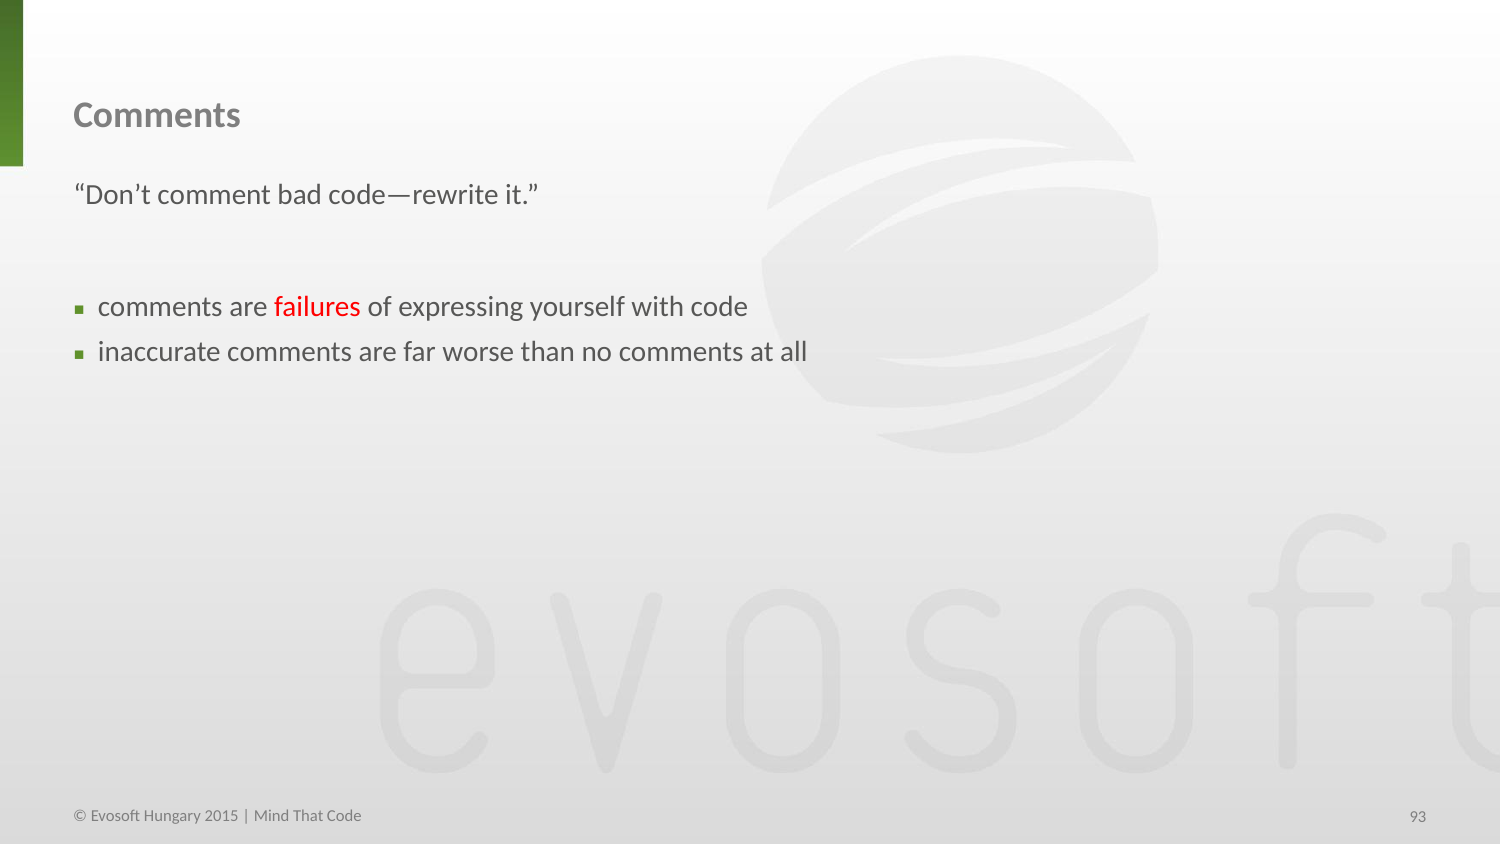

Comments
“Don’t comment bad code—rewrite it.”

  comments are failures of expressing yourself with code
  inaccurate comments are far worse than no comments at all